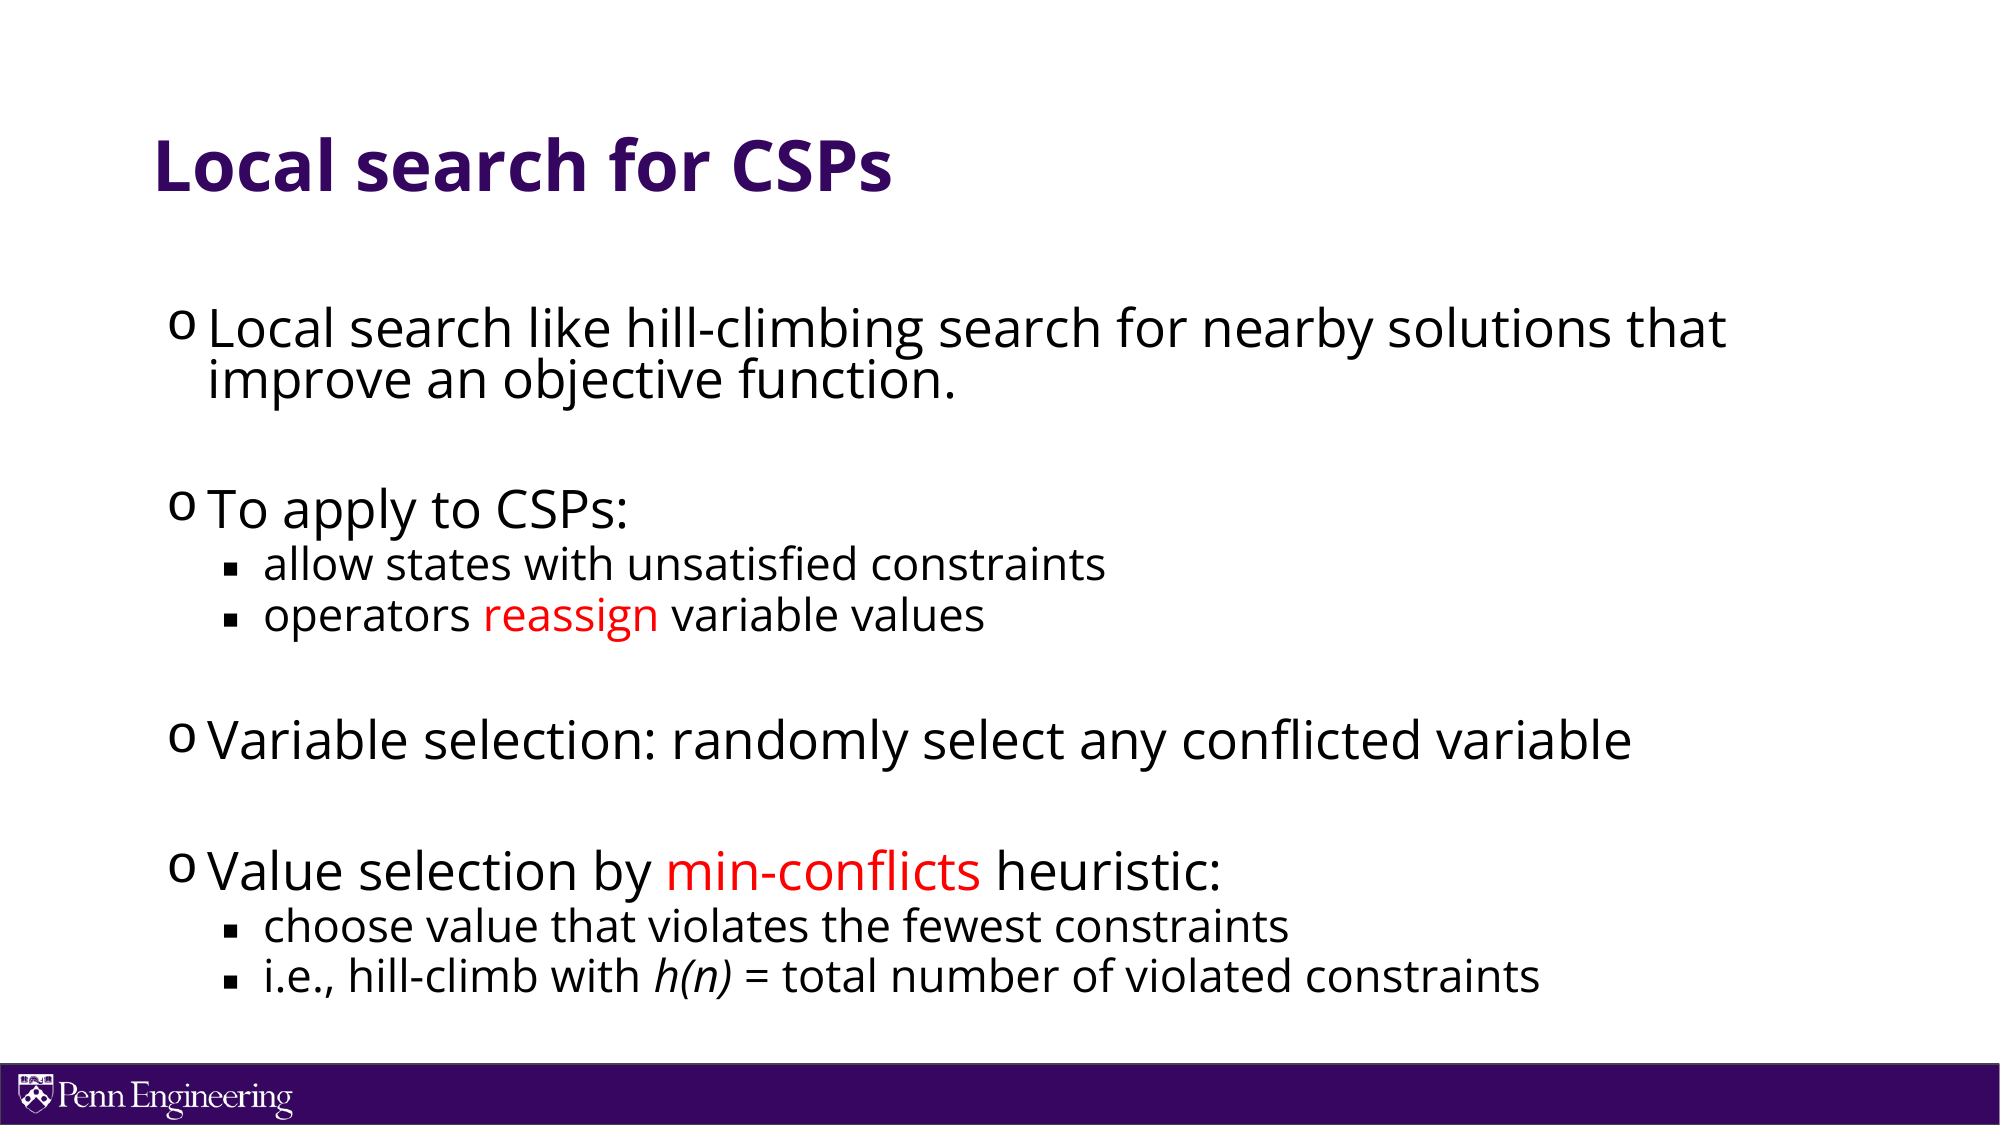

# Local search for CSPs
Local search like hill-climbing search for nearby solutions that improve an objective function.

To apply to CSPs:
allow states with unsatisfied constraints
operators reassign variable values

Variable selection: randomly select any conflicted variable

Value selection by min-conflicts heuristic:
choose value that violates the fewest constraints
i.e., hill-climb with h(n) = total number of violated constraints